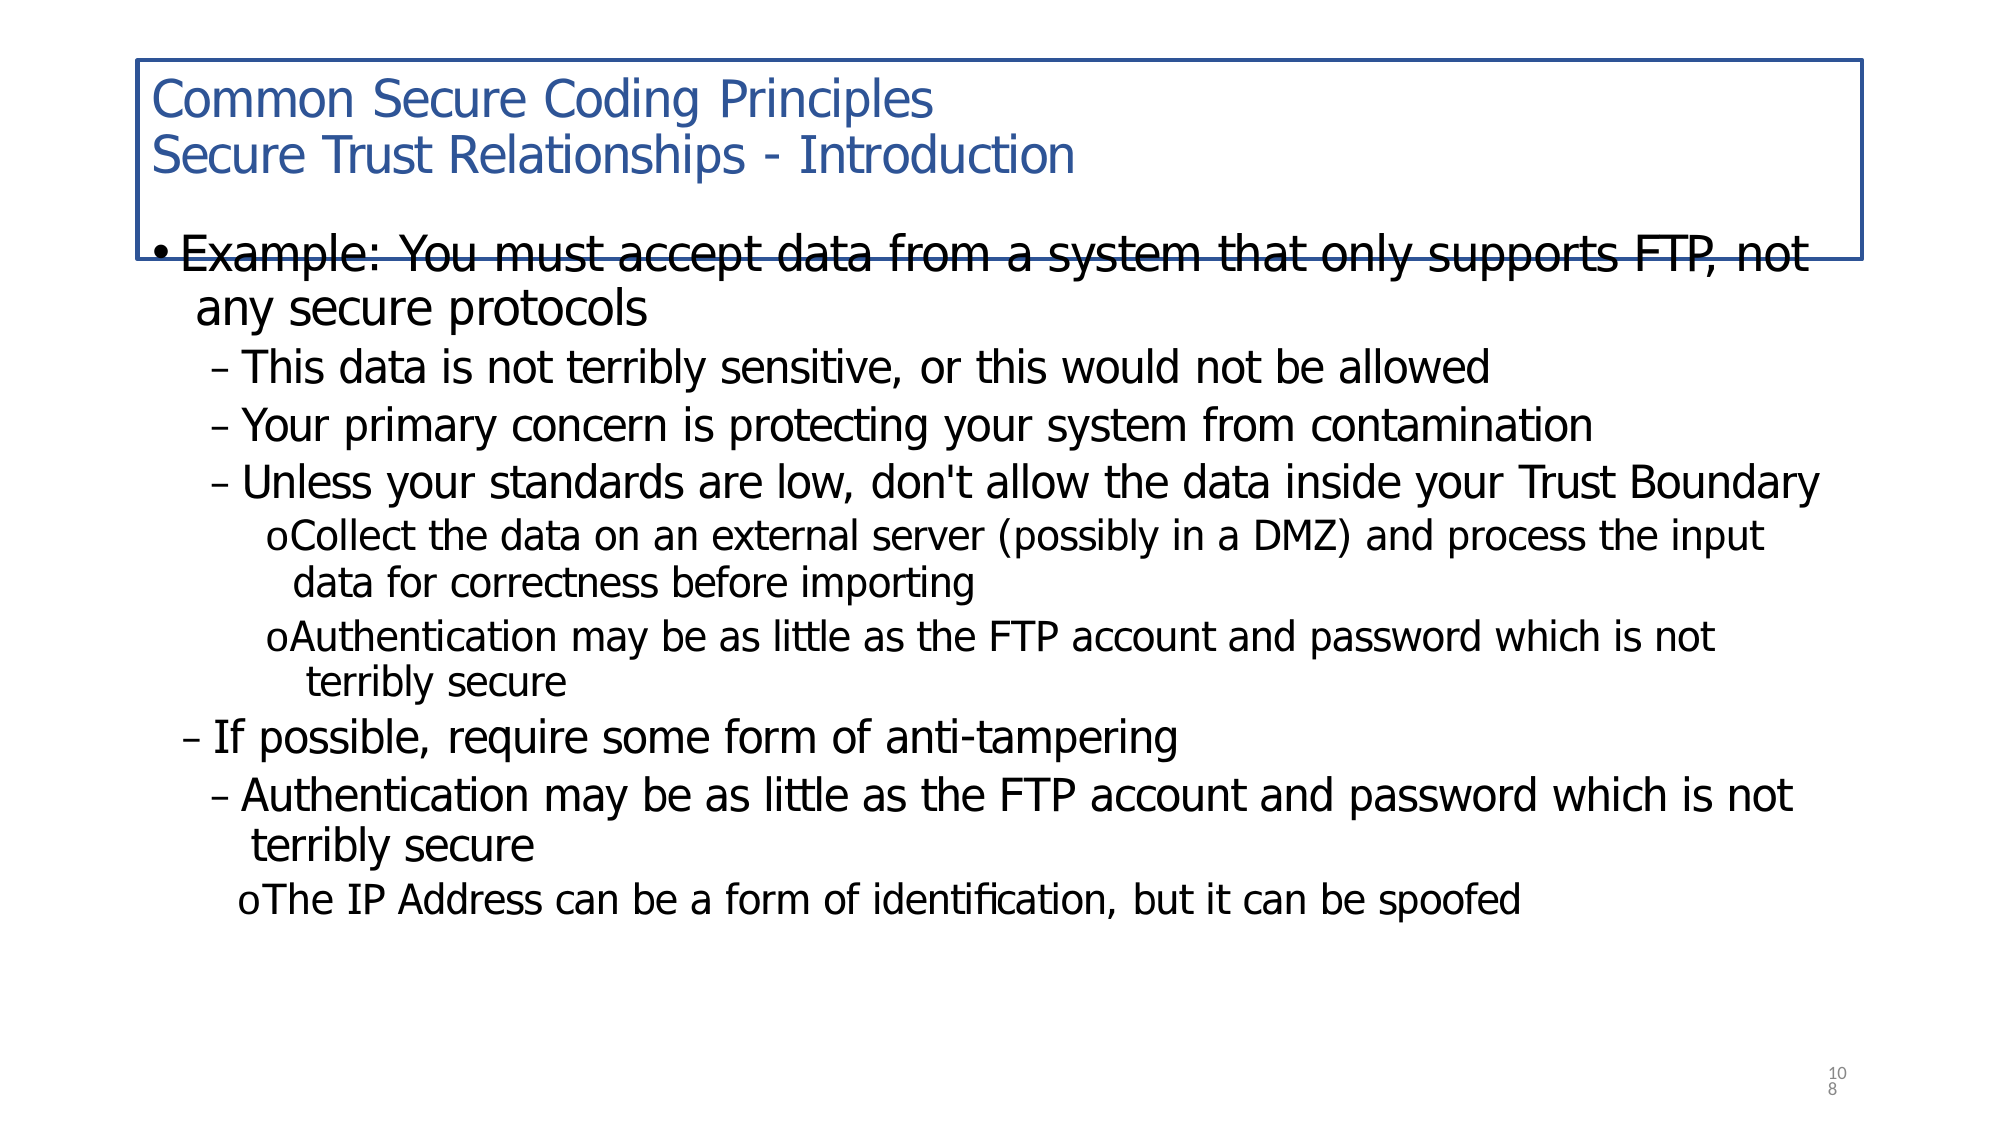

# Common Secure Coding Principles  Secure Trust Relationships - Introduction
Example: You must accept data from a system that only supports FTP, not  any secure protocols
– This data is not terribly sensitive, or this would not be allowed
– Your primary concern is protecting your system from contamination
– Unless your standards are low, don't allow the data inside your Trust Boundary
oCollect the data on an external server (possibly in a DMZ) and process the input
data for correctness before importing
oAuthentication may be as little as the FTP account and password which is not  terribly secure
– If possible, require some form of anti-tampering
– Authentication may be as little as the FTP account and password which is not  terribly secure
oThe IP Address can be a form of identification, but it can be spoofed
108